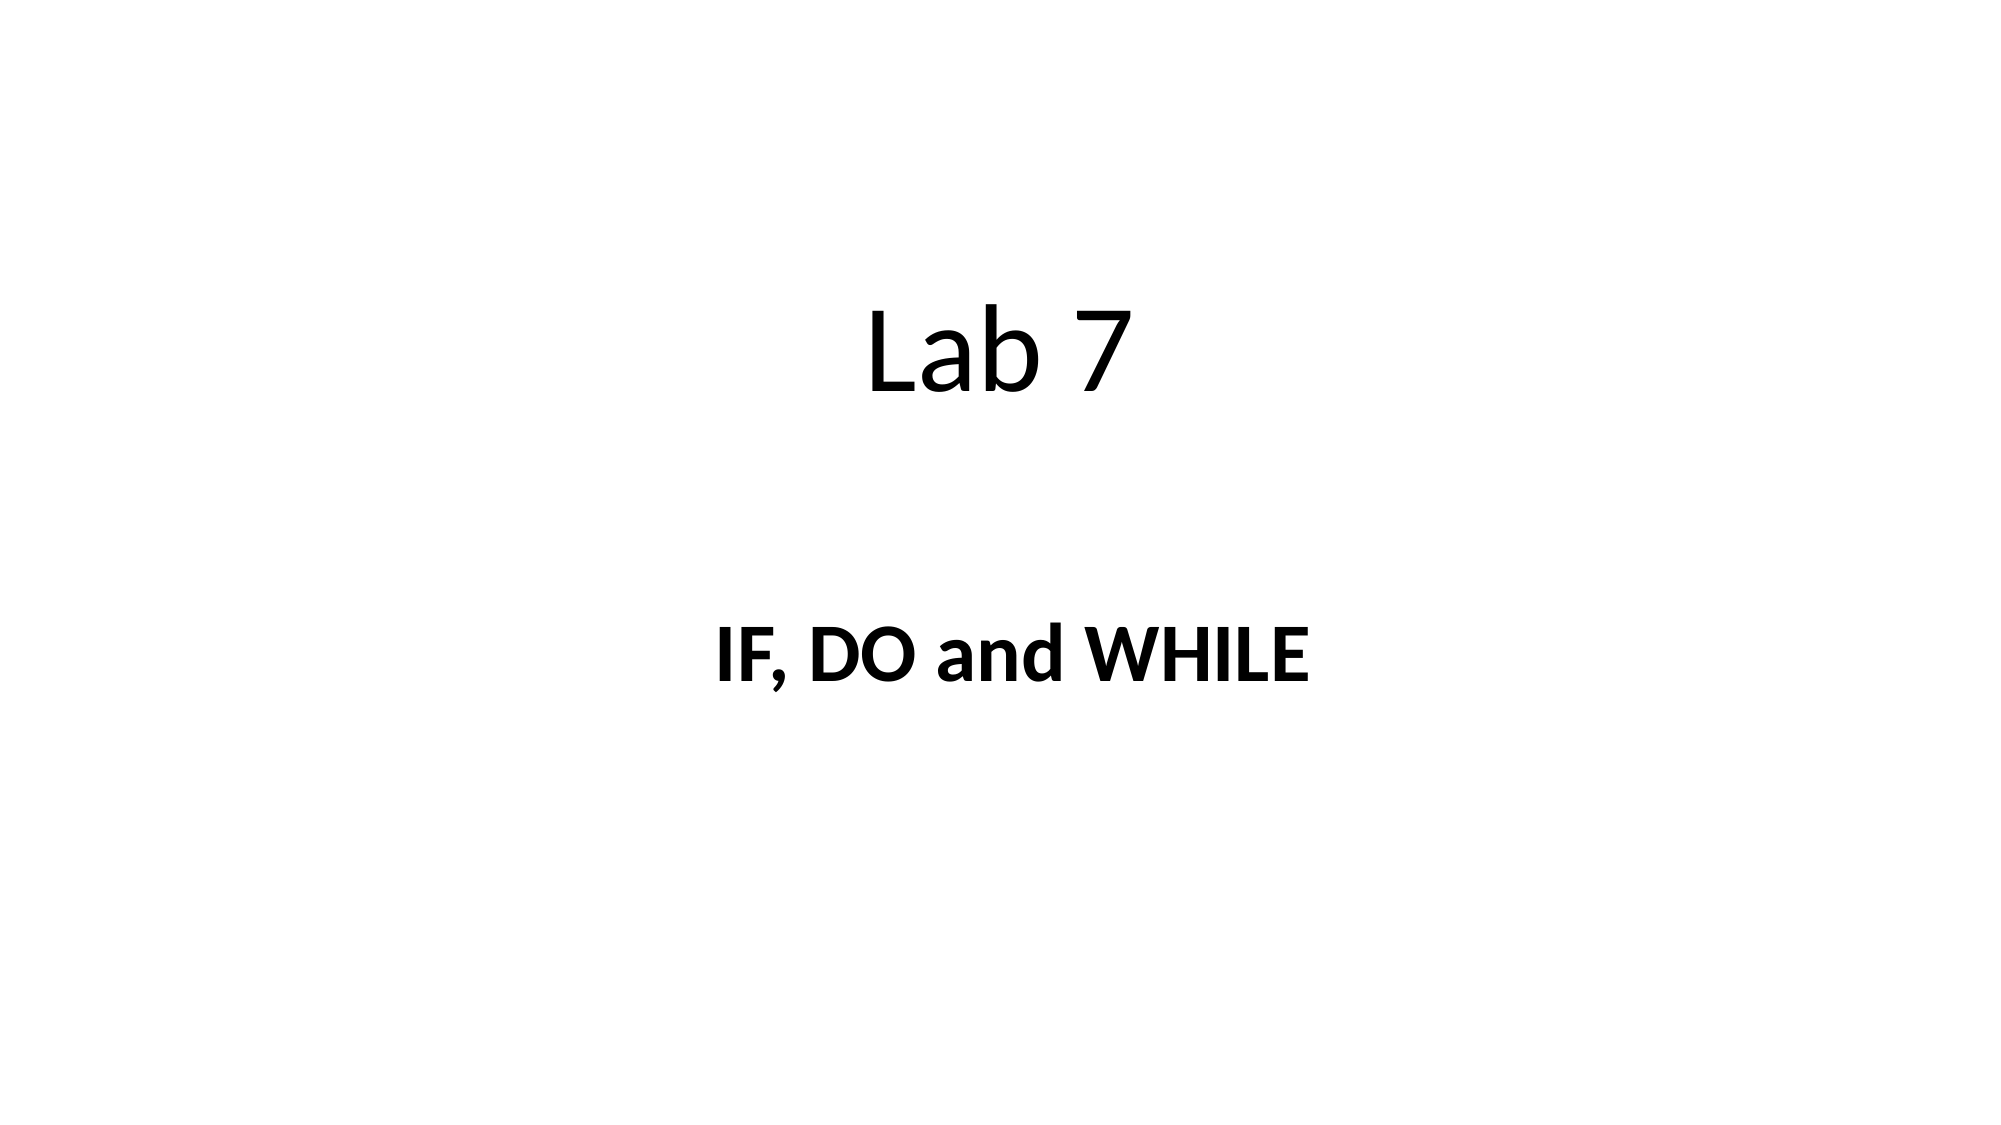

# Lab 7
IF, DO and WHILE